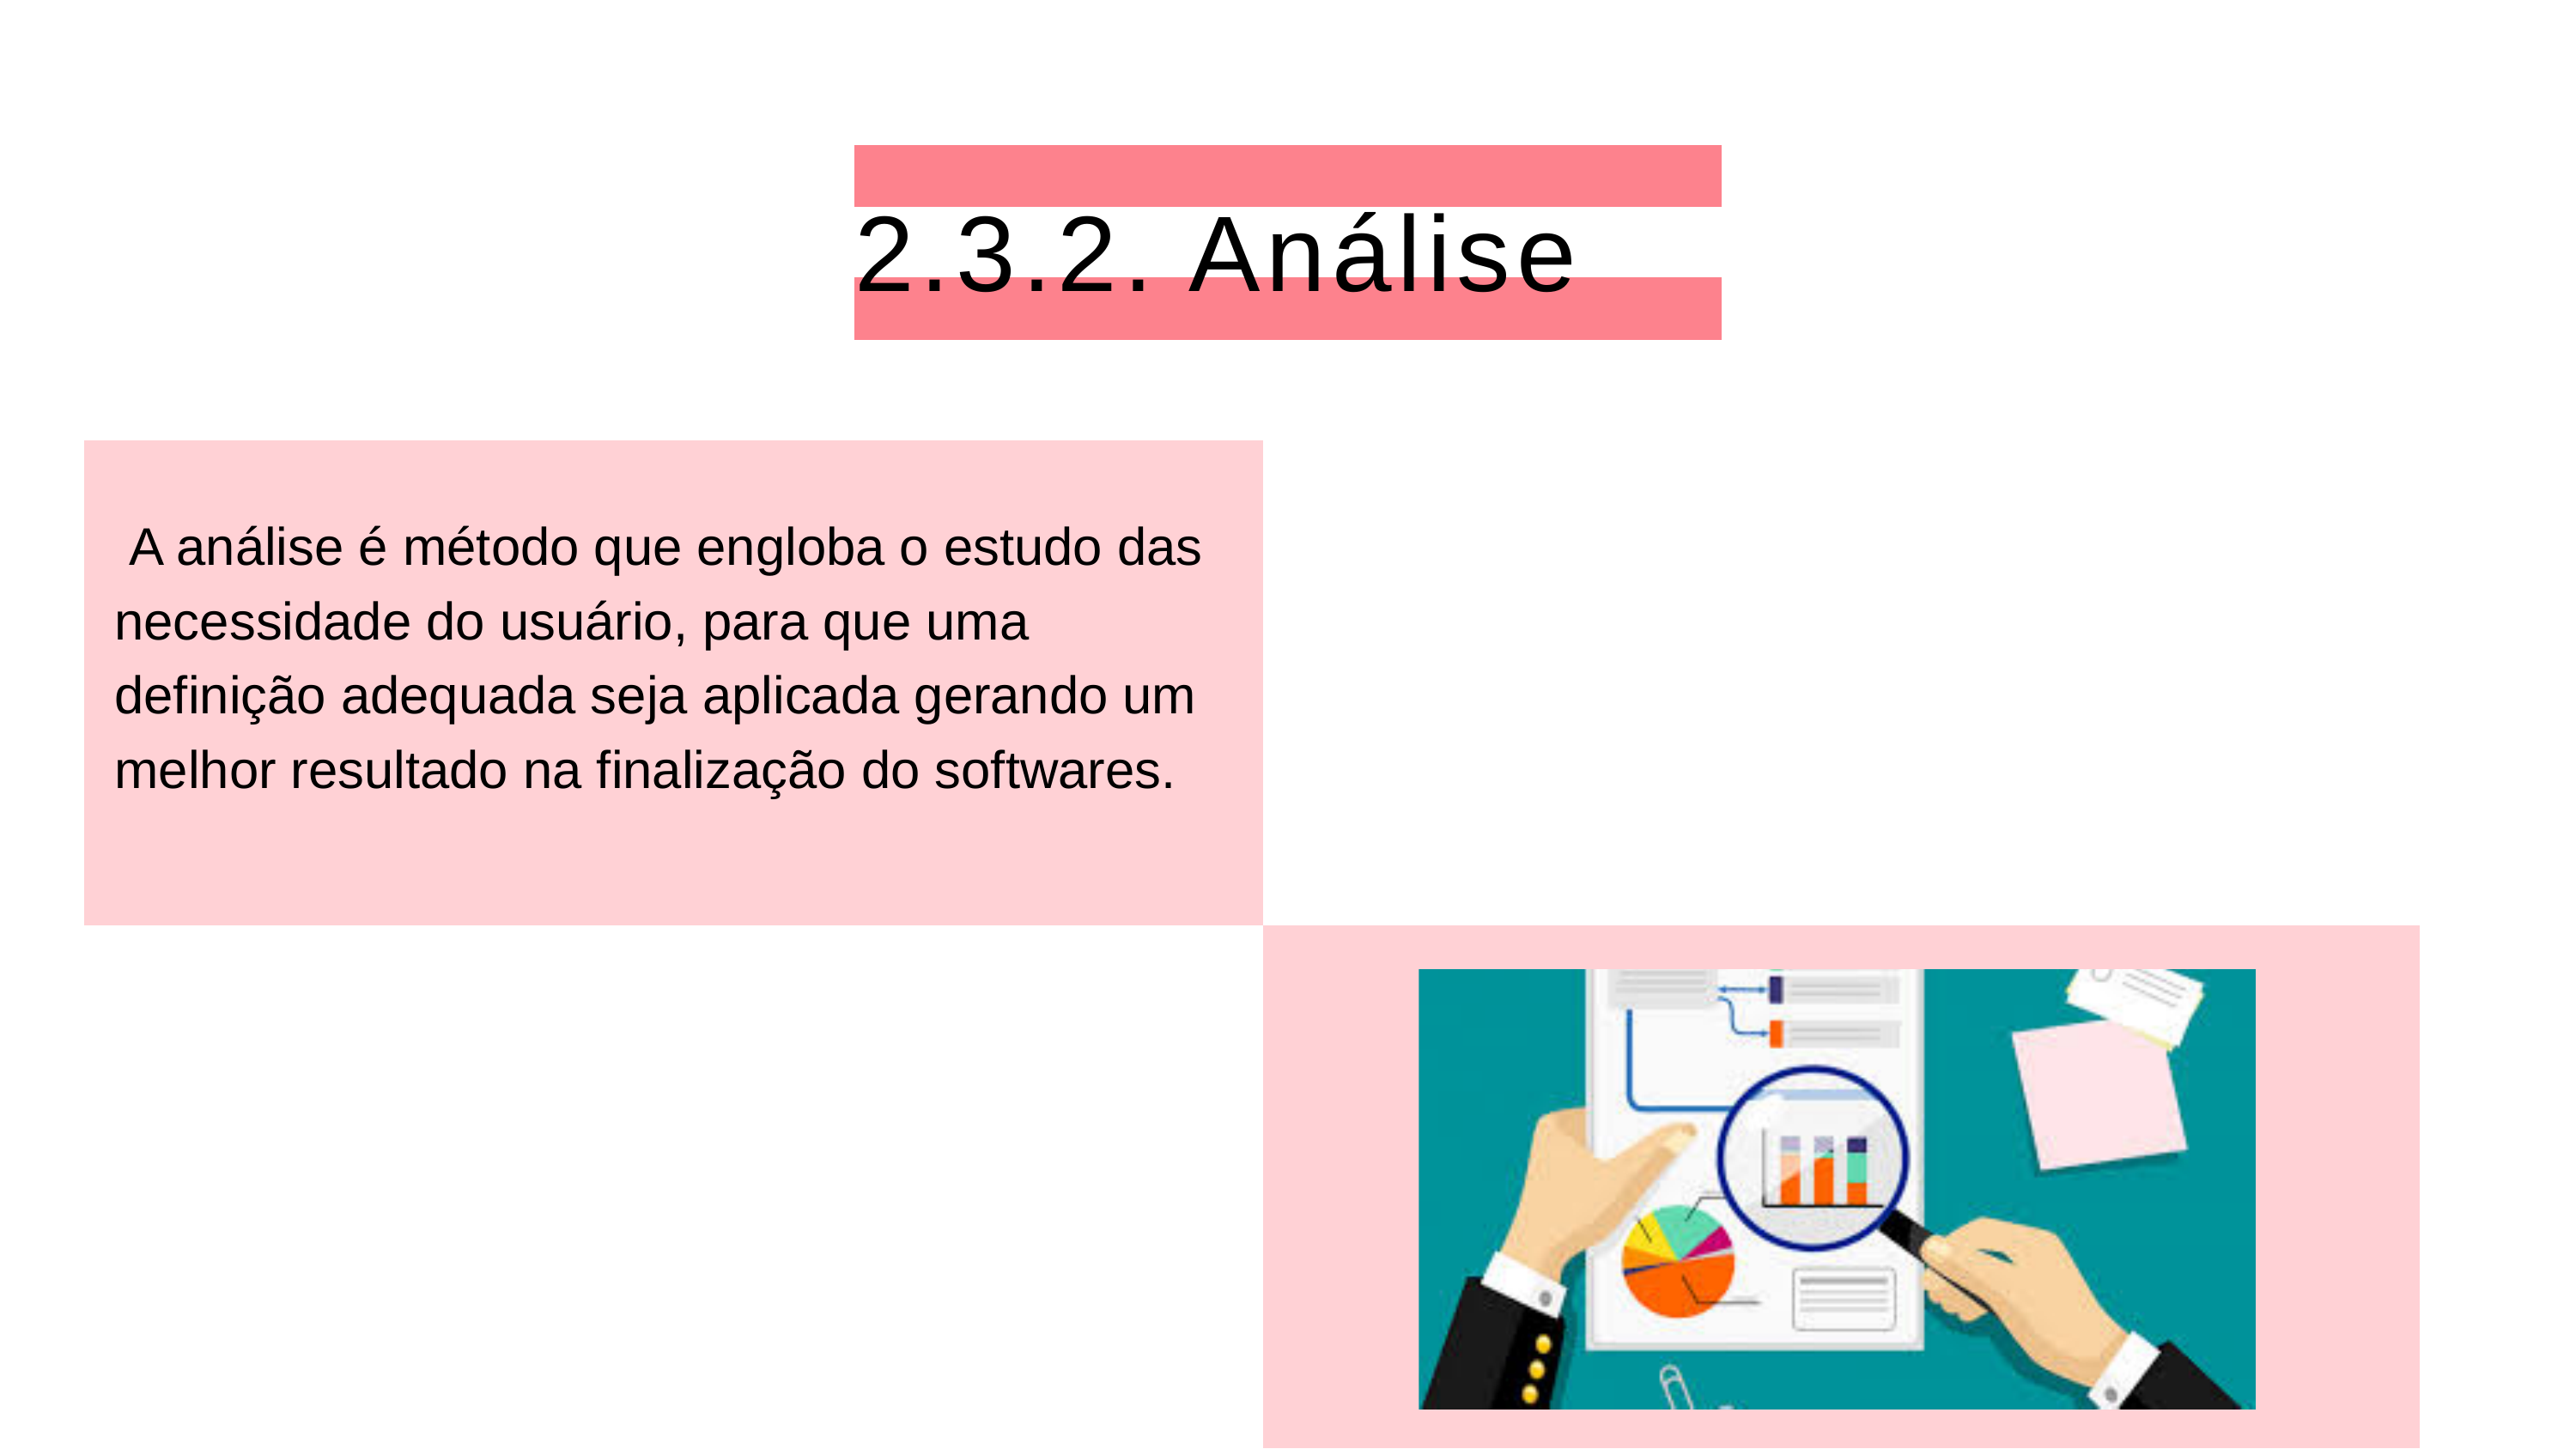

2.3.2. Análise

 A análise é método que engloba o estudo das necessidade do usuário, para que uma definição adequada seja aplicada gerando um melhor resultado na finalização do softwares.